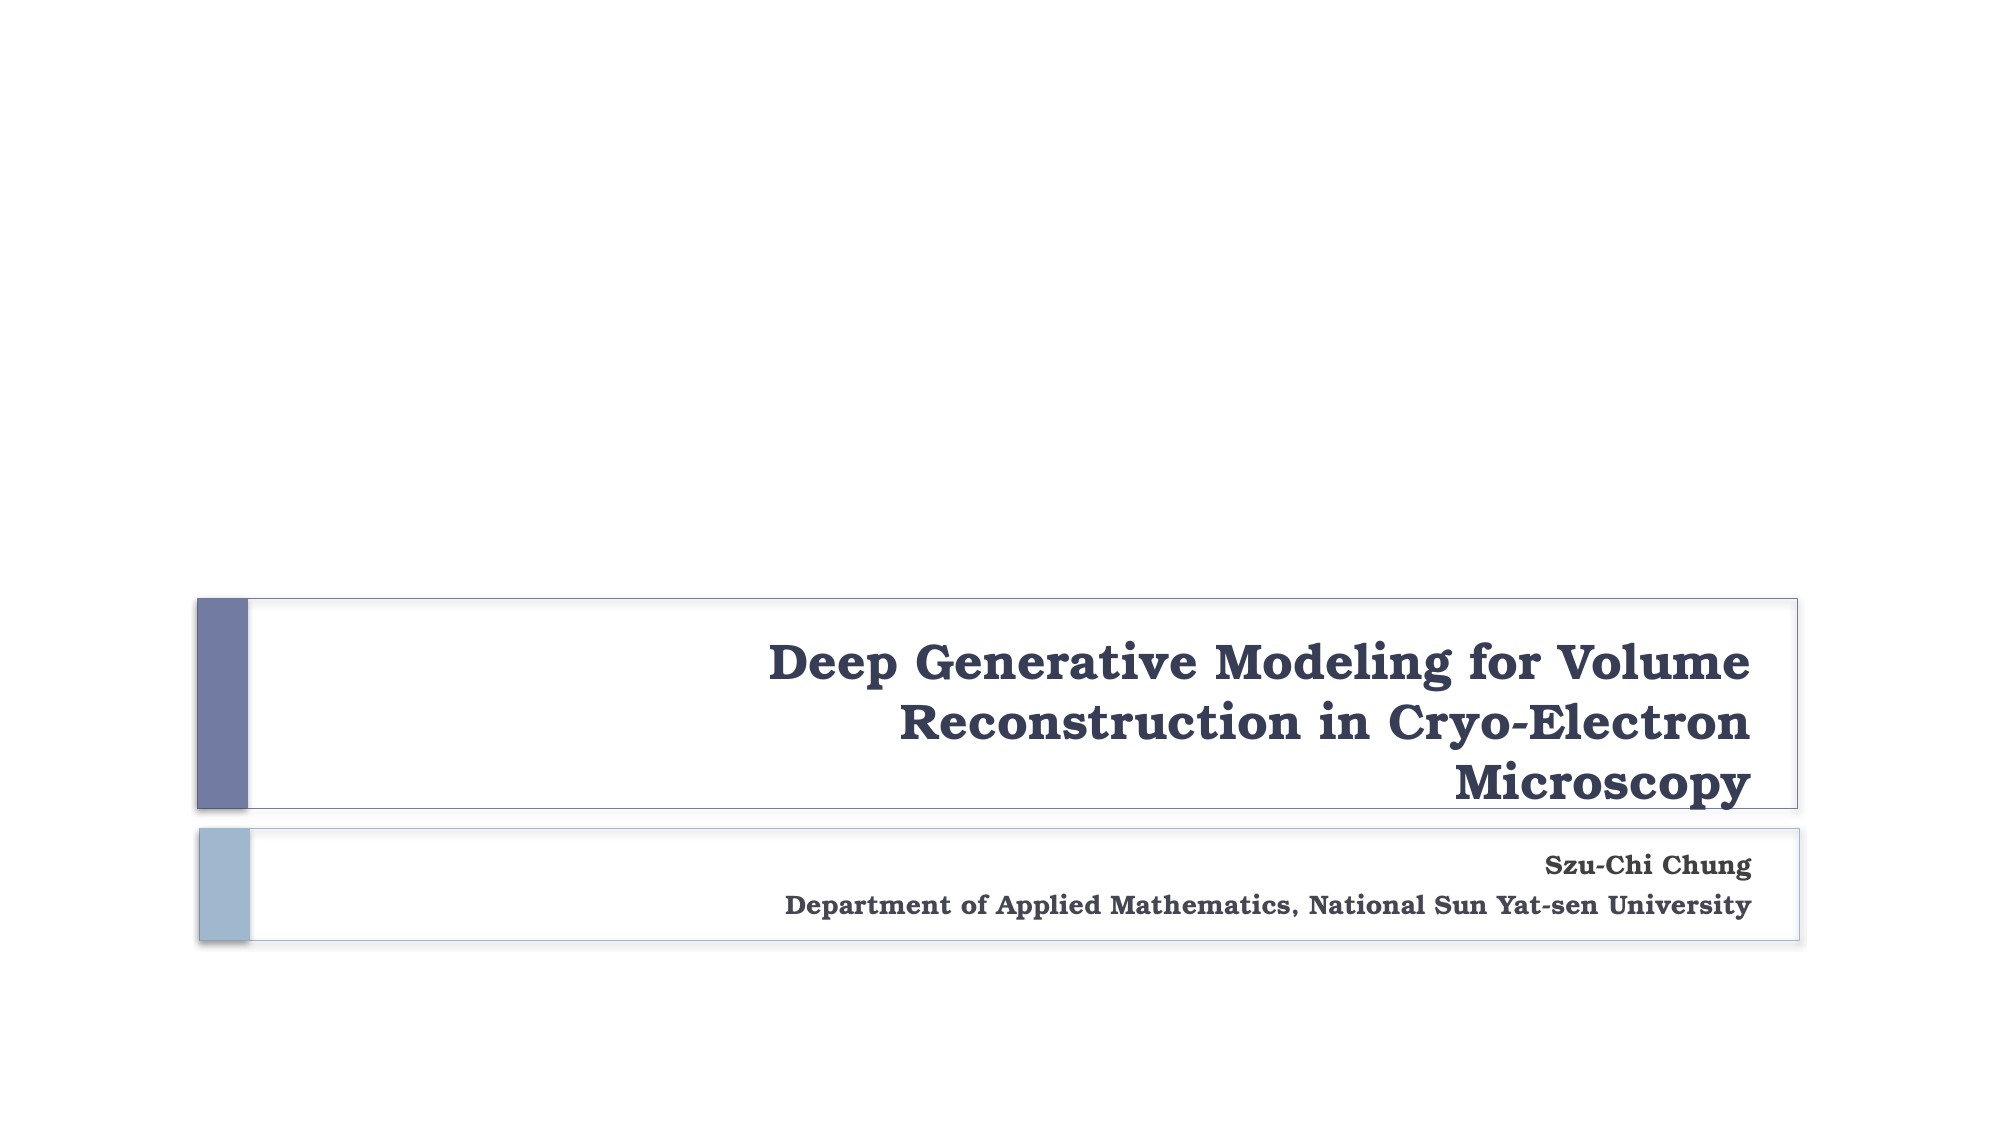

# Deep Generative Modeling for Volume Reconstruction in Cryo-Electron Microscopy
Szu-Chi Chung
Department of Applied Mathematics, National Sun Yat-sen University